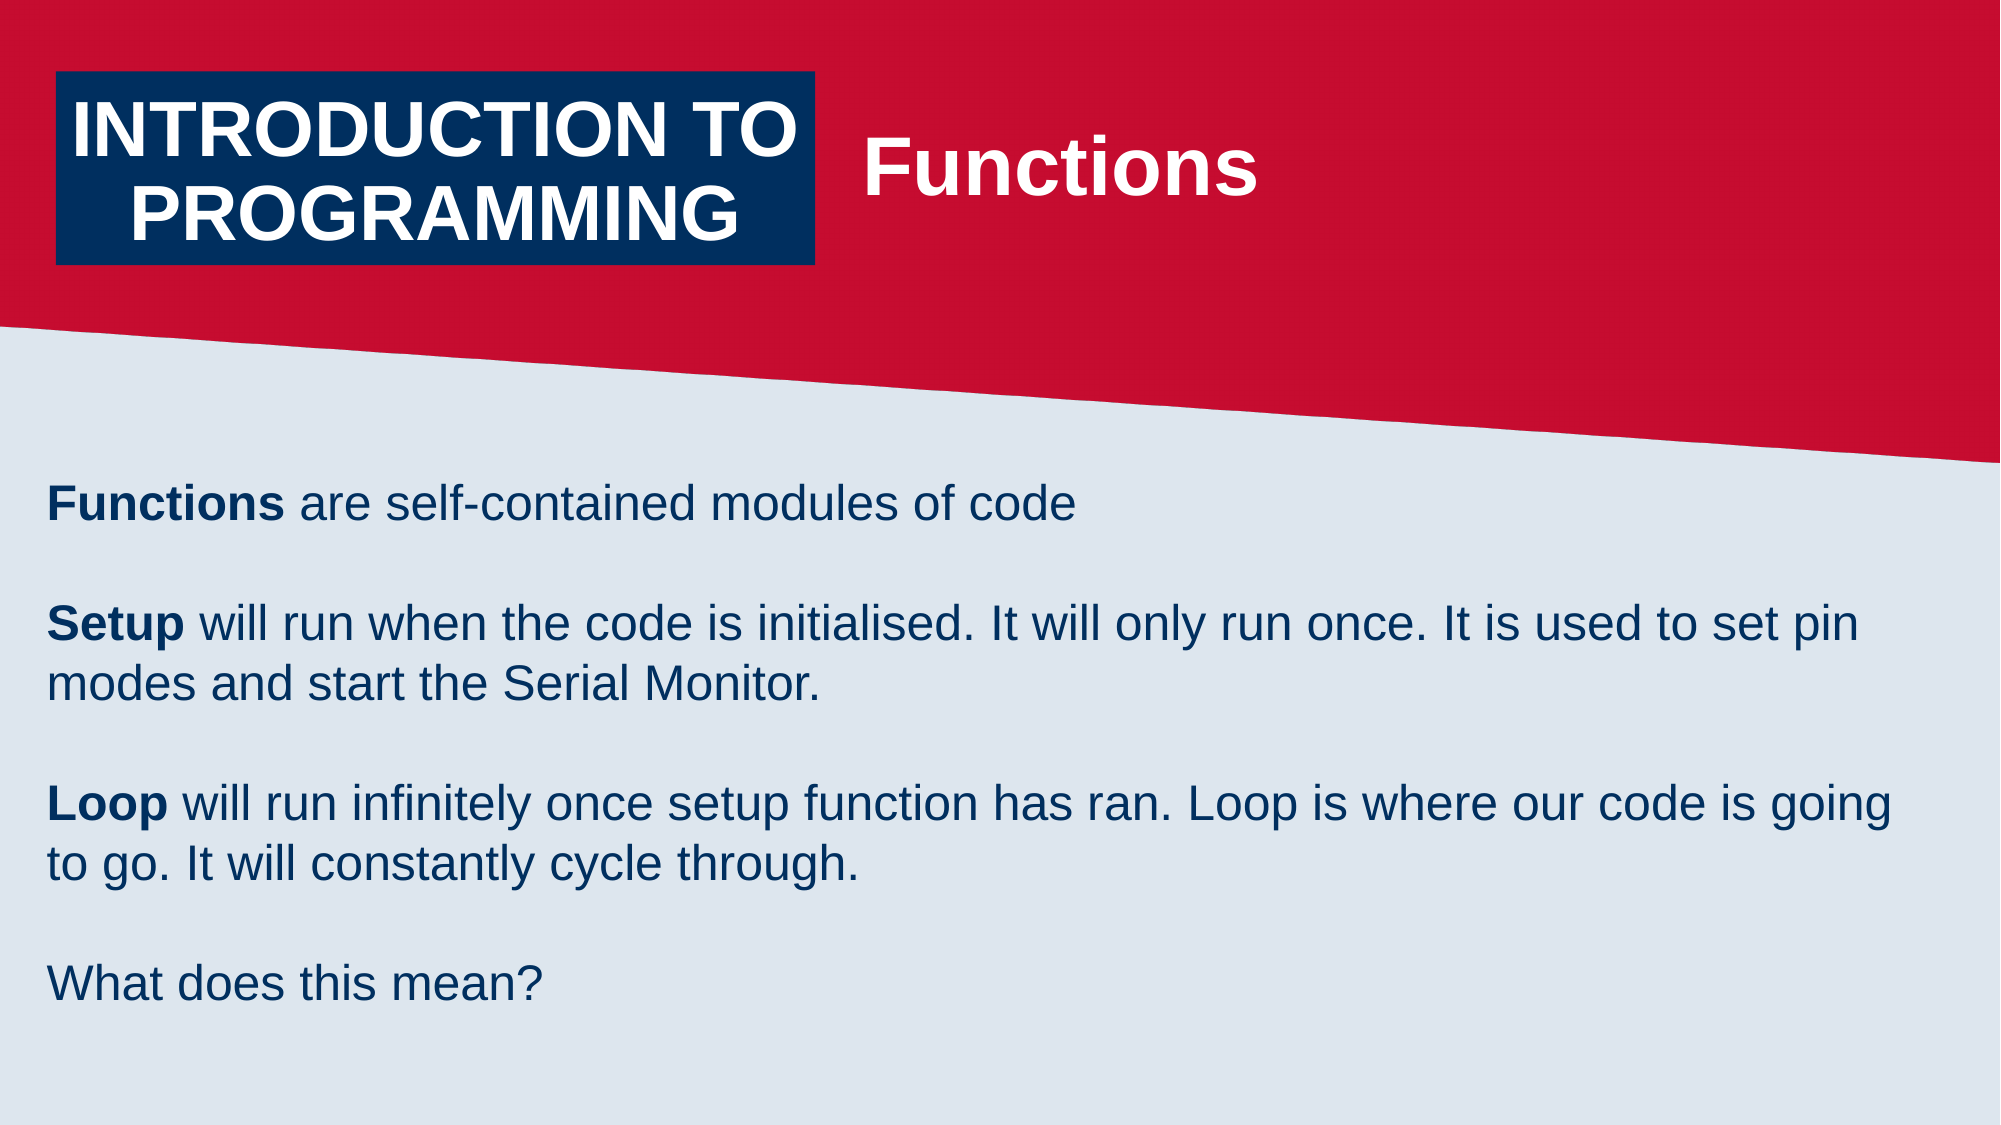

INTRODUCTION TO PROGRAMMING
Functions
Functions are self-contained modules of code

Setup will run when the code is initialised. It will only run once. It is used to set pin modes and start the Serial Monitor.

Loop will run infinitely once setup function has ran. Loop is where our code is going to go. It will constantly cycle through.

What does this mean?